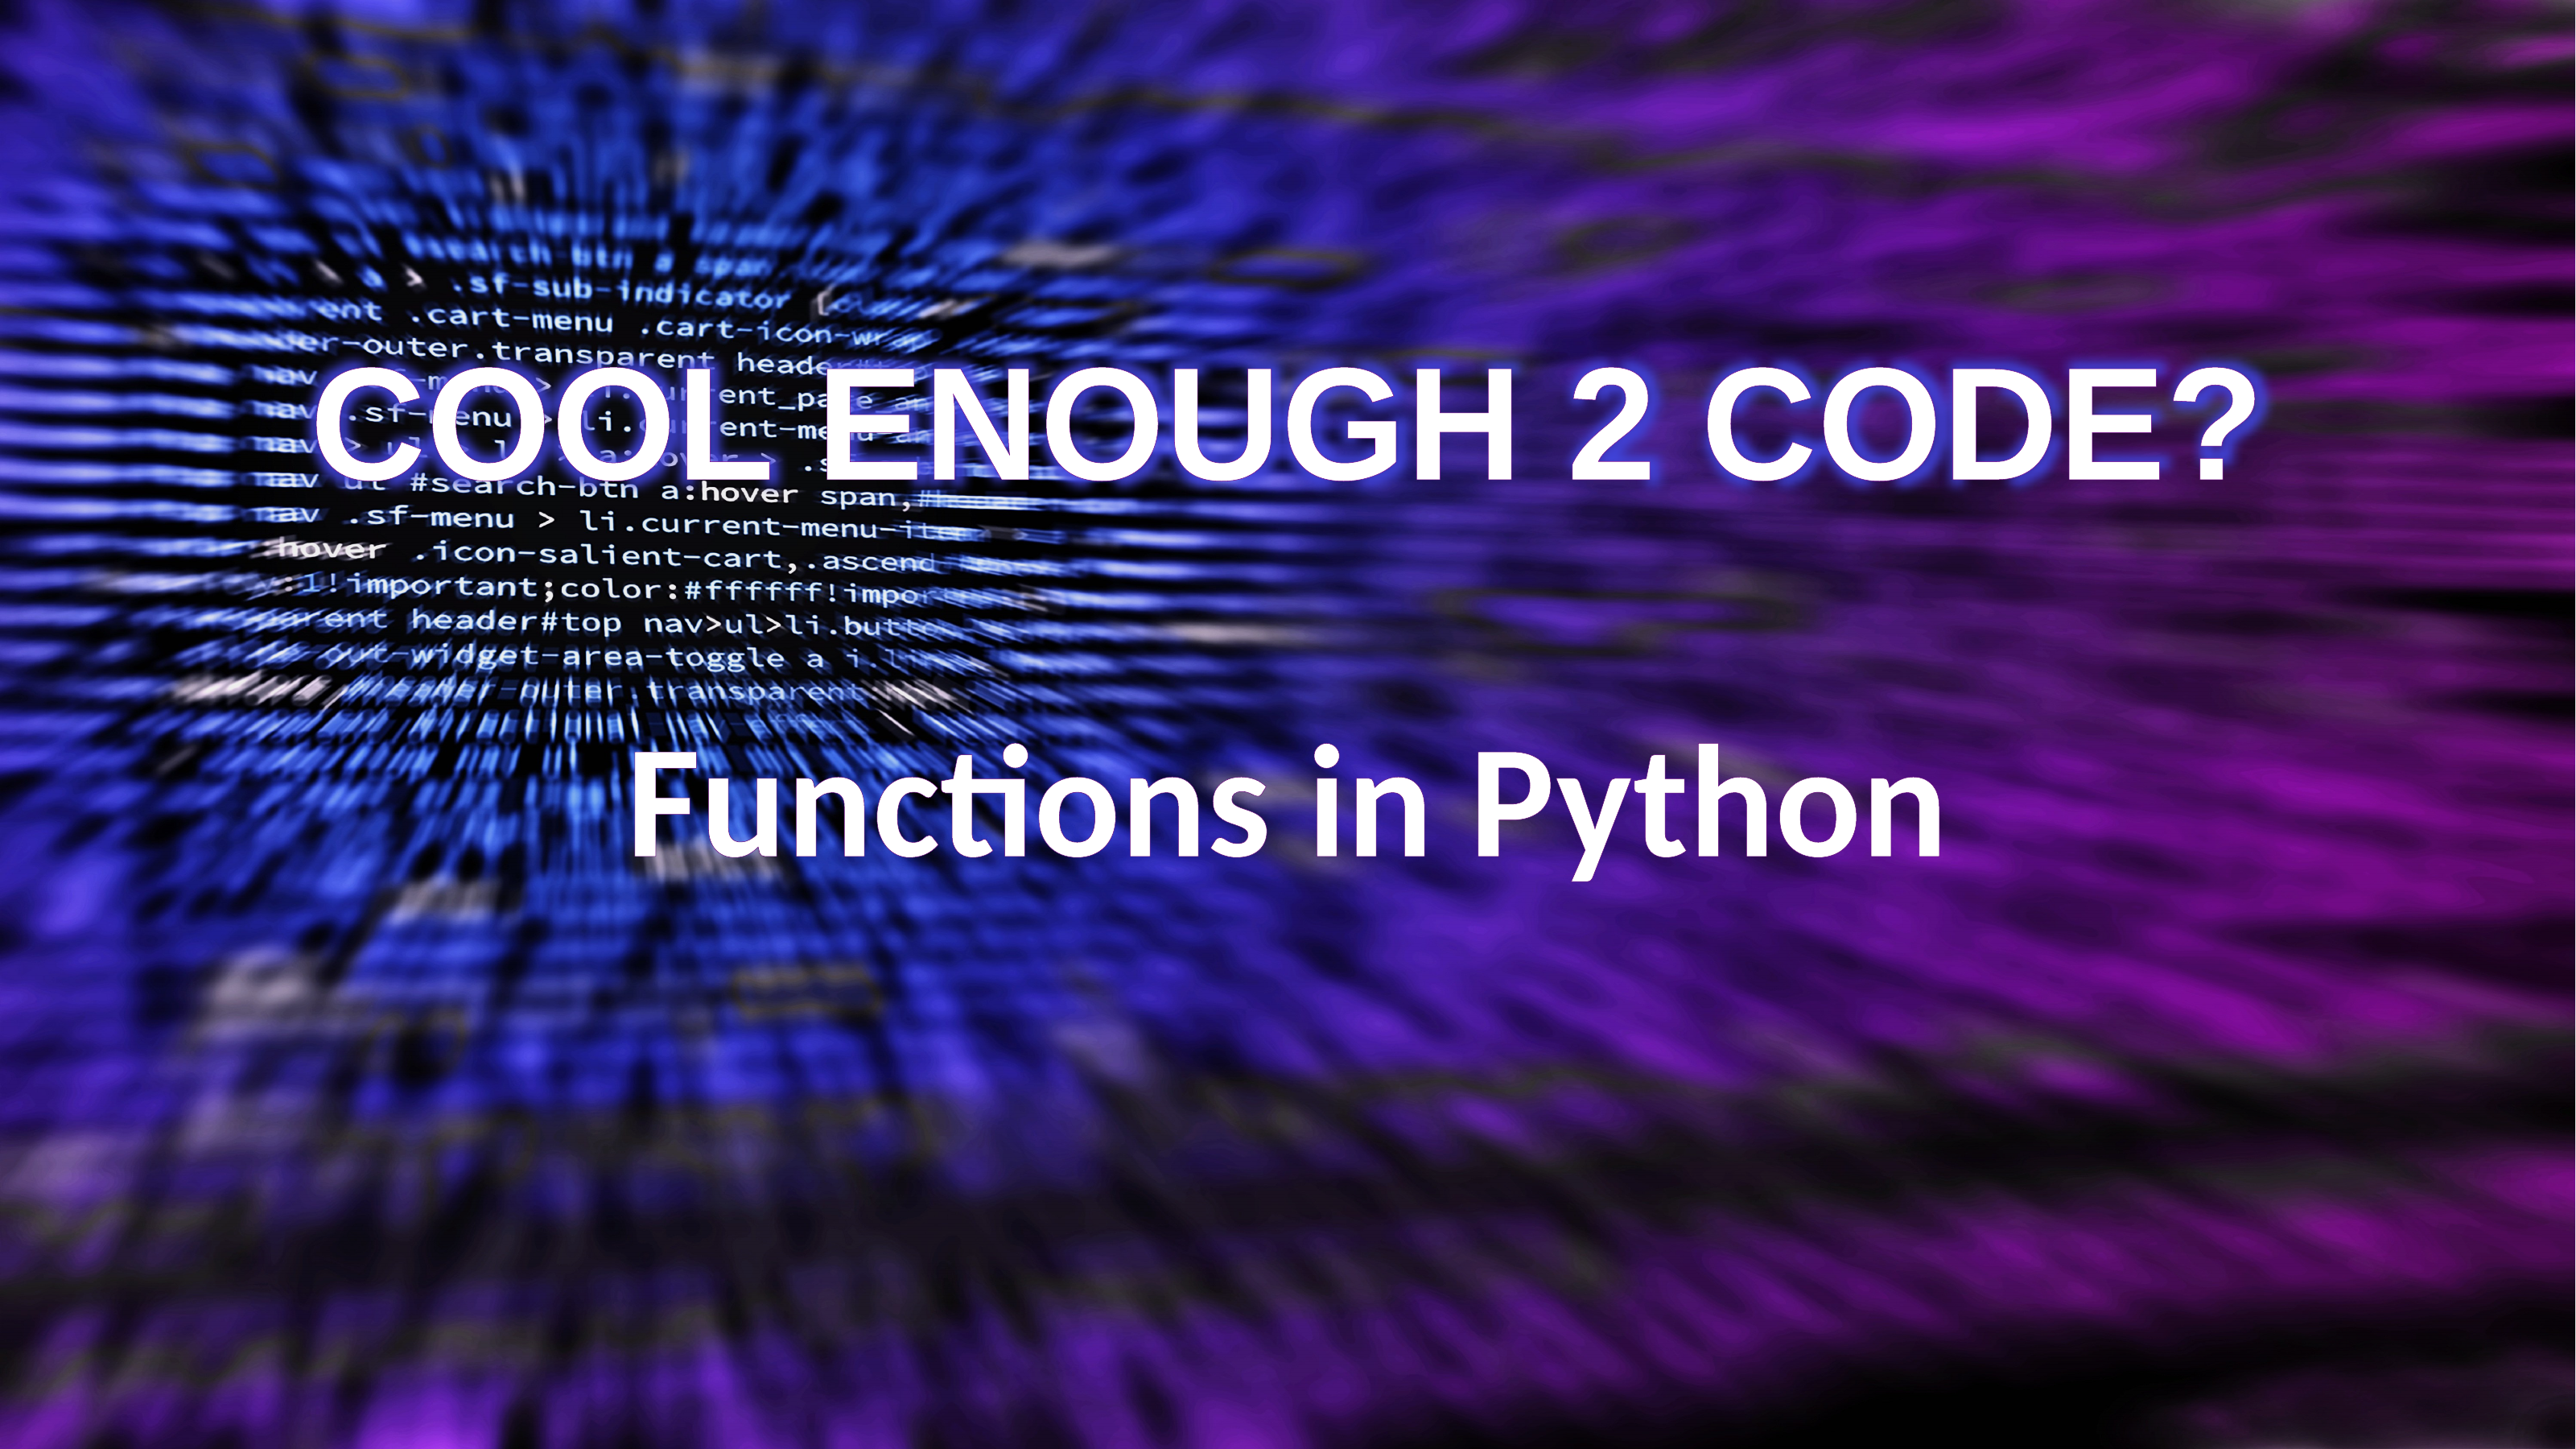

COOL ENOUGH 2 CODE?
Functions in Python